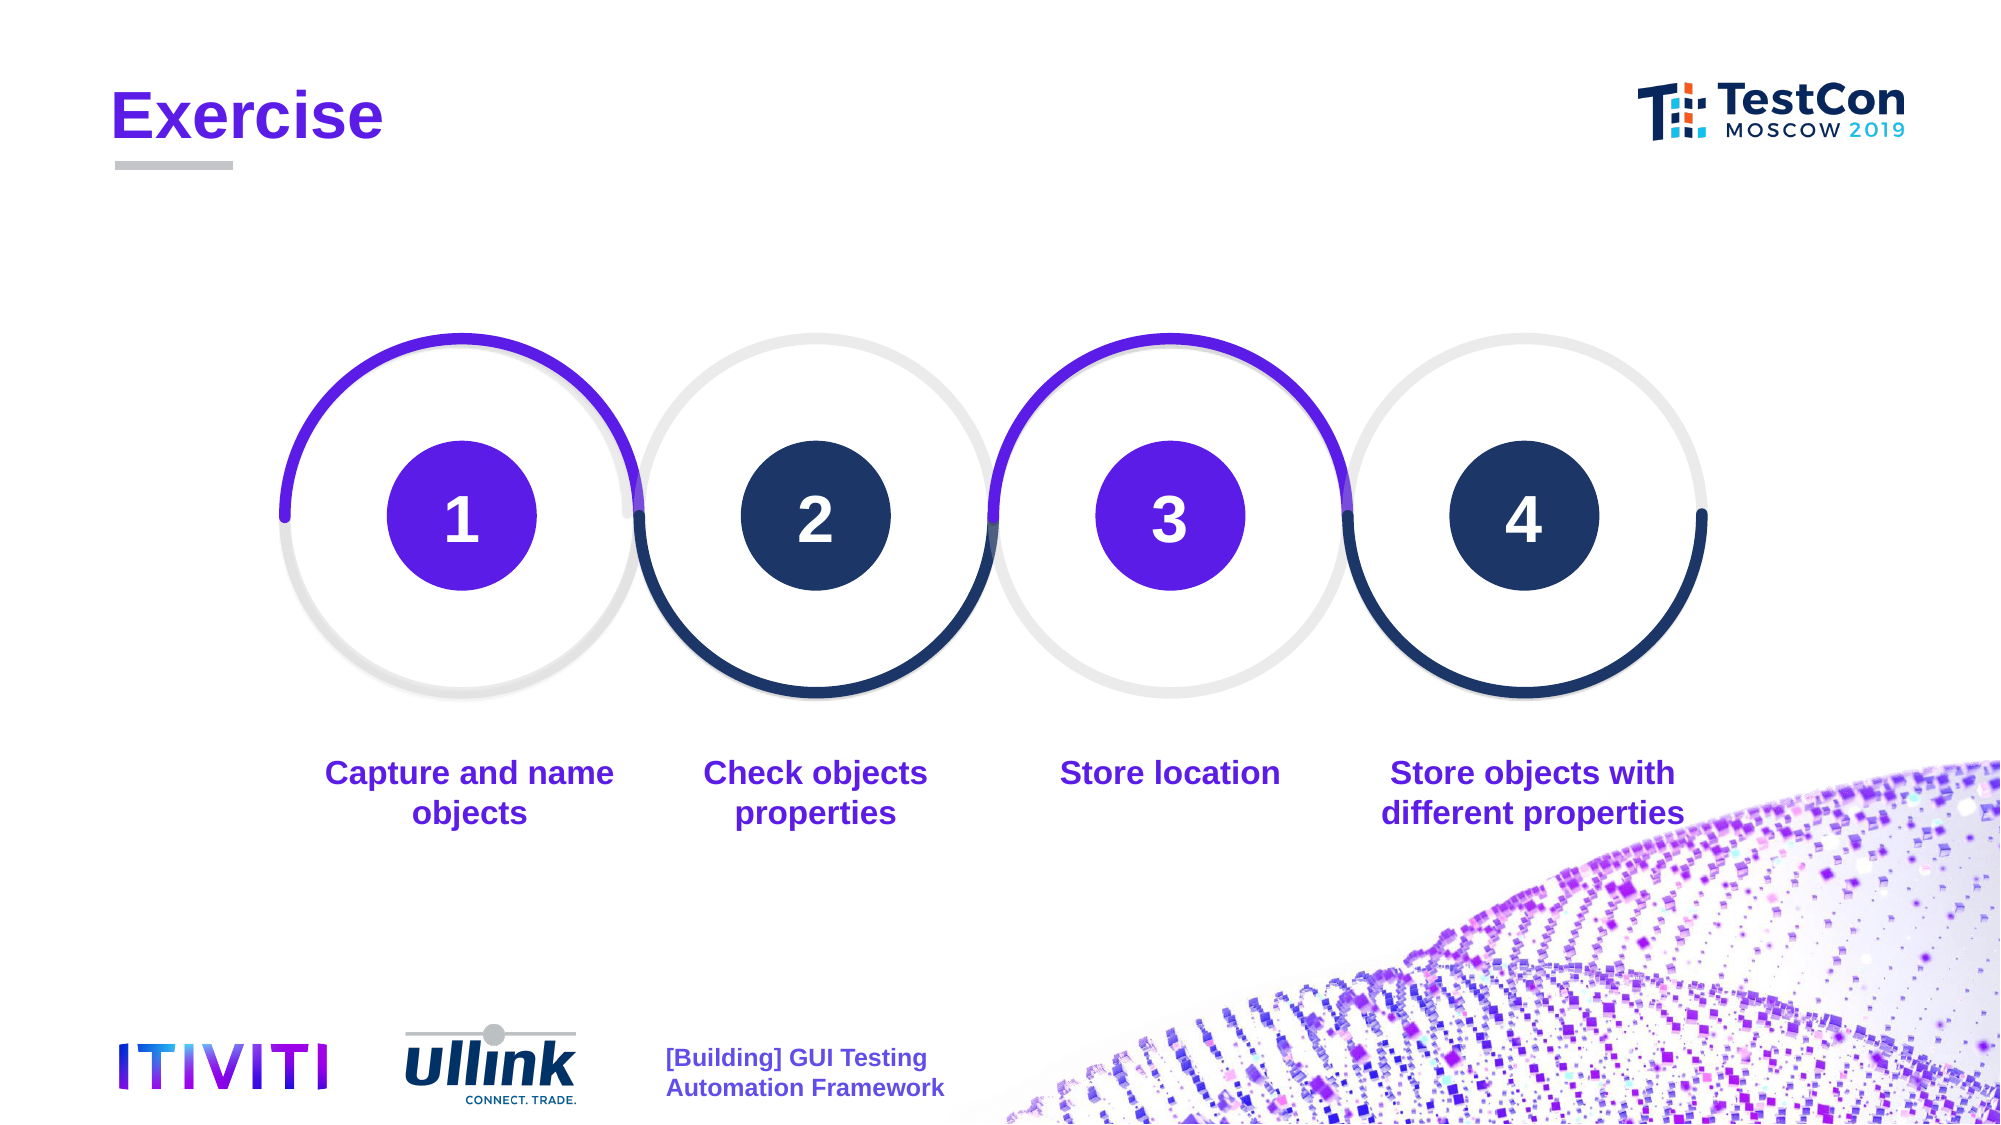

Exercise

1
2
3
4
Capture and name objects
Check objects properties
Store location
Store objects with different properties